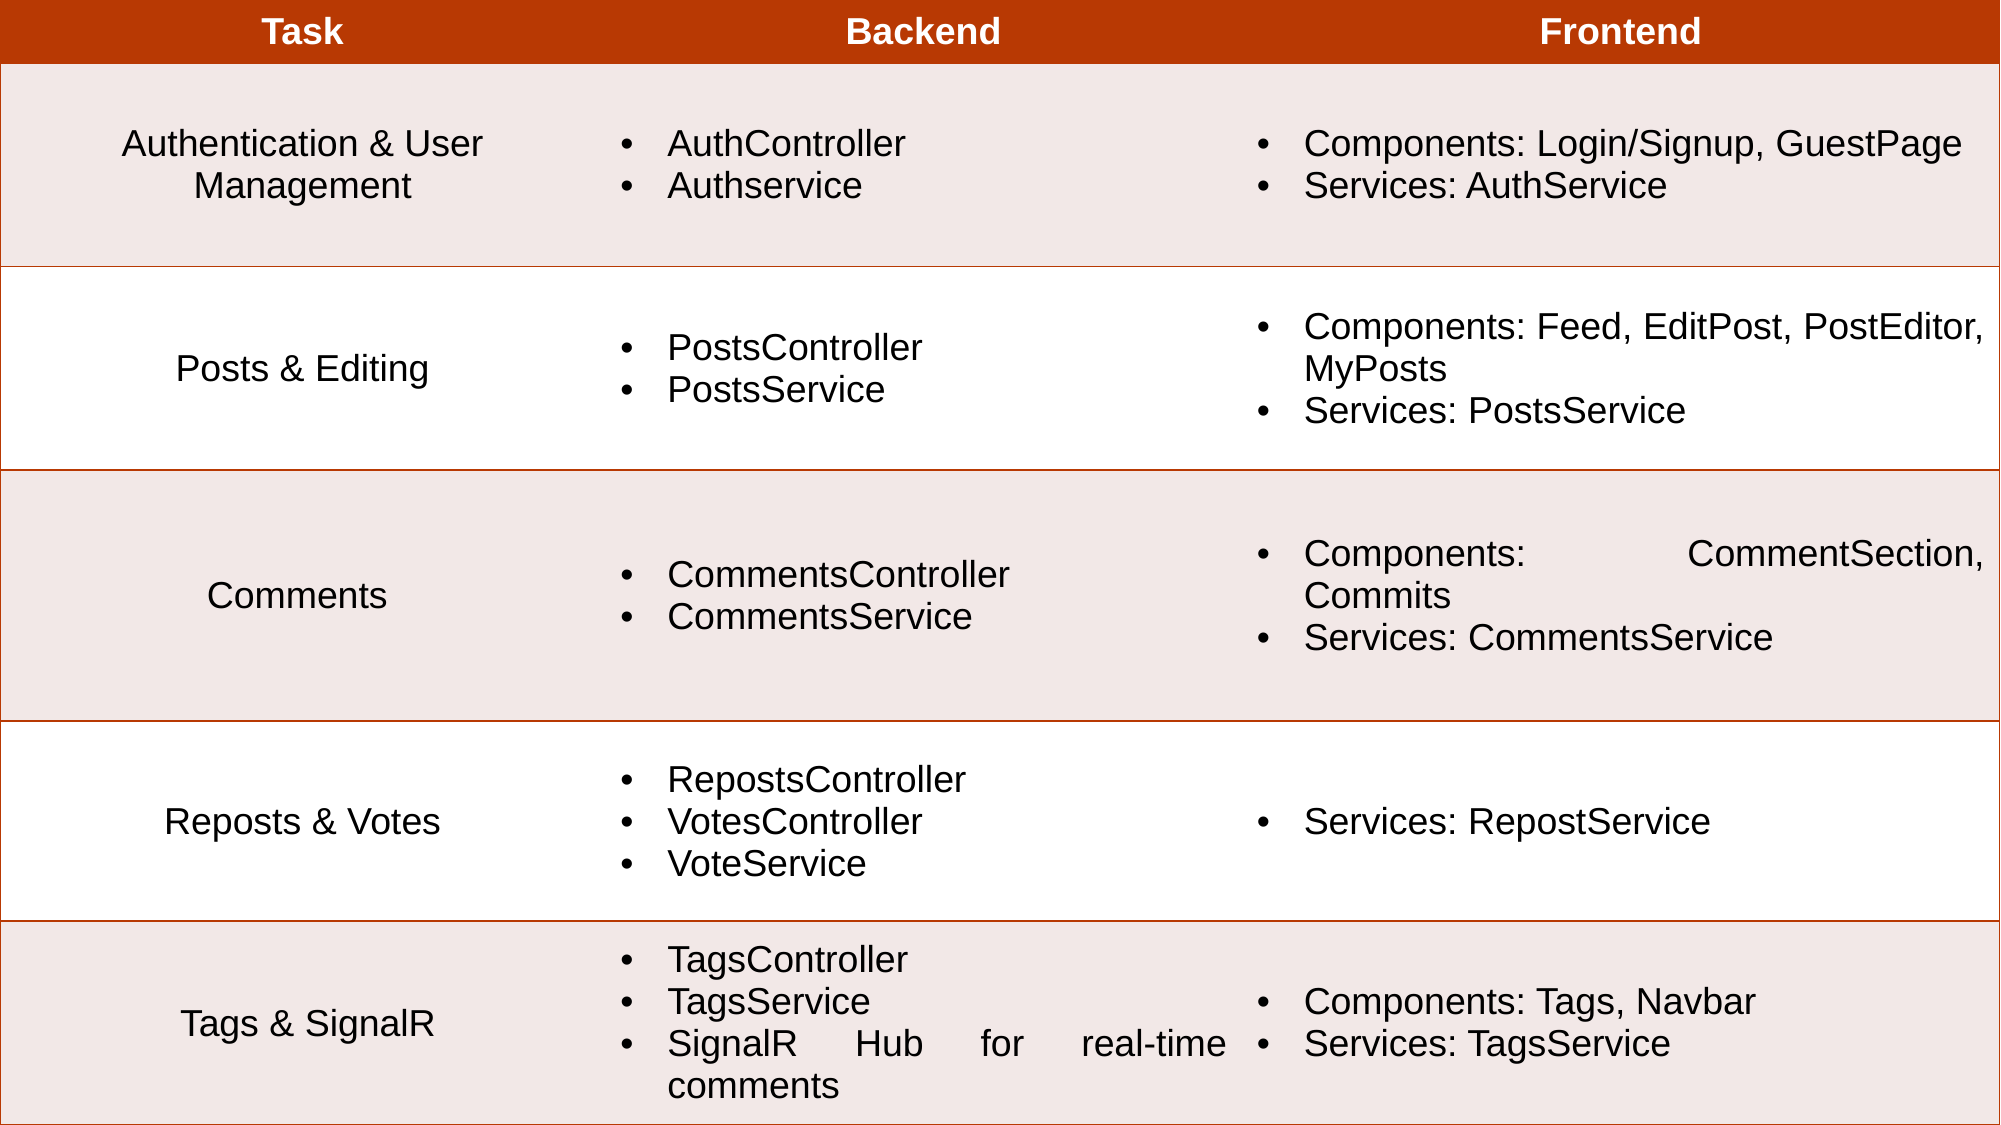

| Task | Backend | Frontend |
| --- | --- | --- |
| Authentication & User Management | AuthController Authservice | Components: Login/Signup, GuestPage Services: AuthService |
| Posts & Editing | PostsController PostsService | Components: Feed, EditPost, PostEditor, MyPosts Services: PostsService |
| Comments | CommentsController CommentsService | Components: CommentSection, Commits Services: CommentsService |
| Reposts & Votes | RepostsController VotesController VoteService | Services: RepostService |
| Tags & SignalR | TagsController TagsService SignalR Hub for real-time comments | Components: Tags, Navbar Services: TagsService |
17